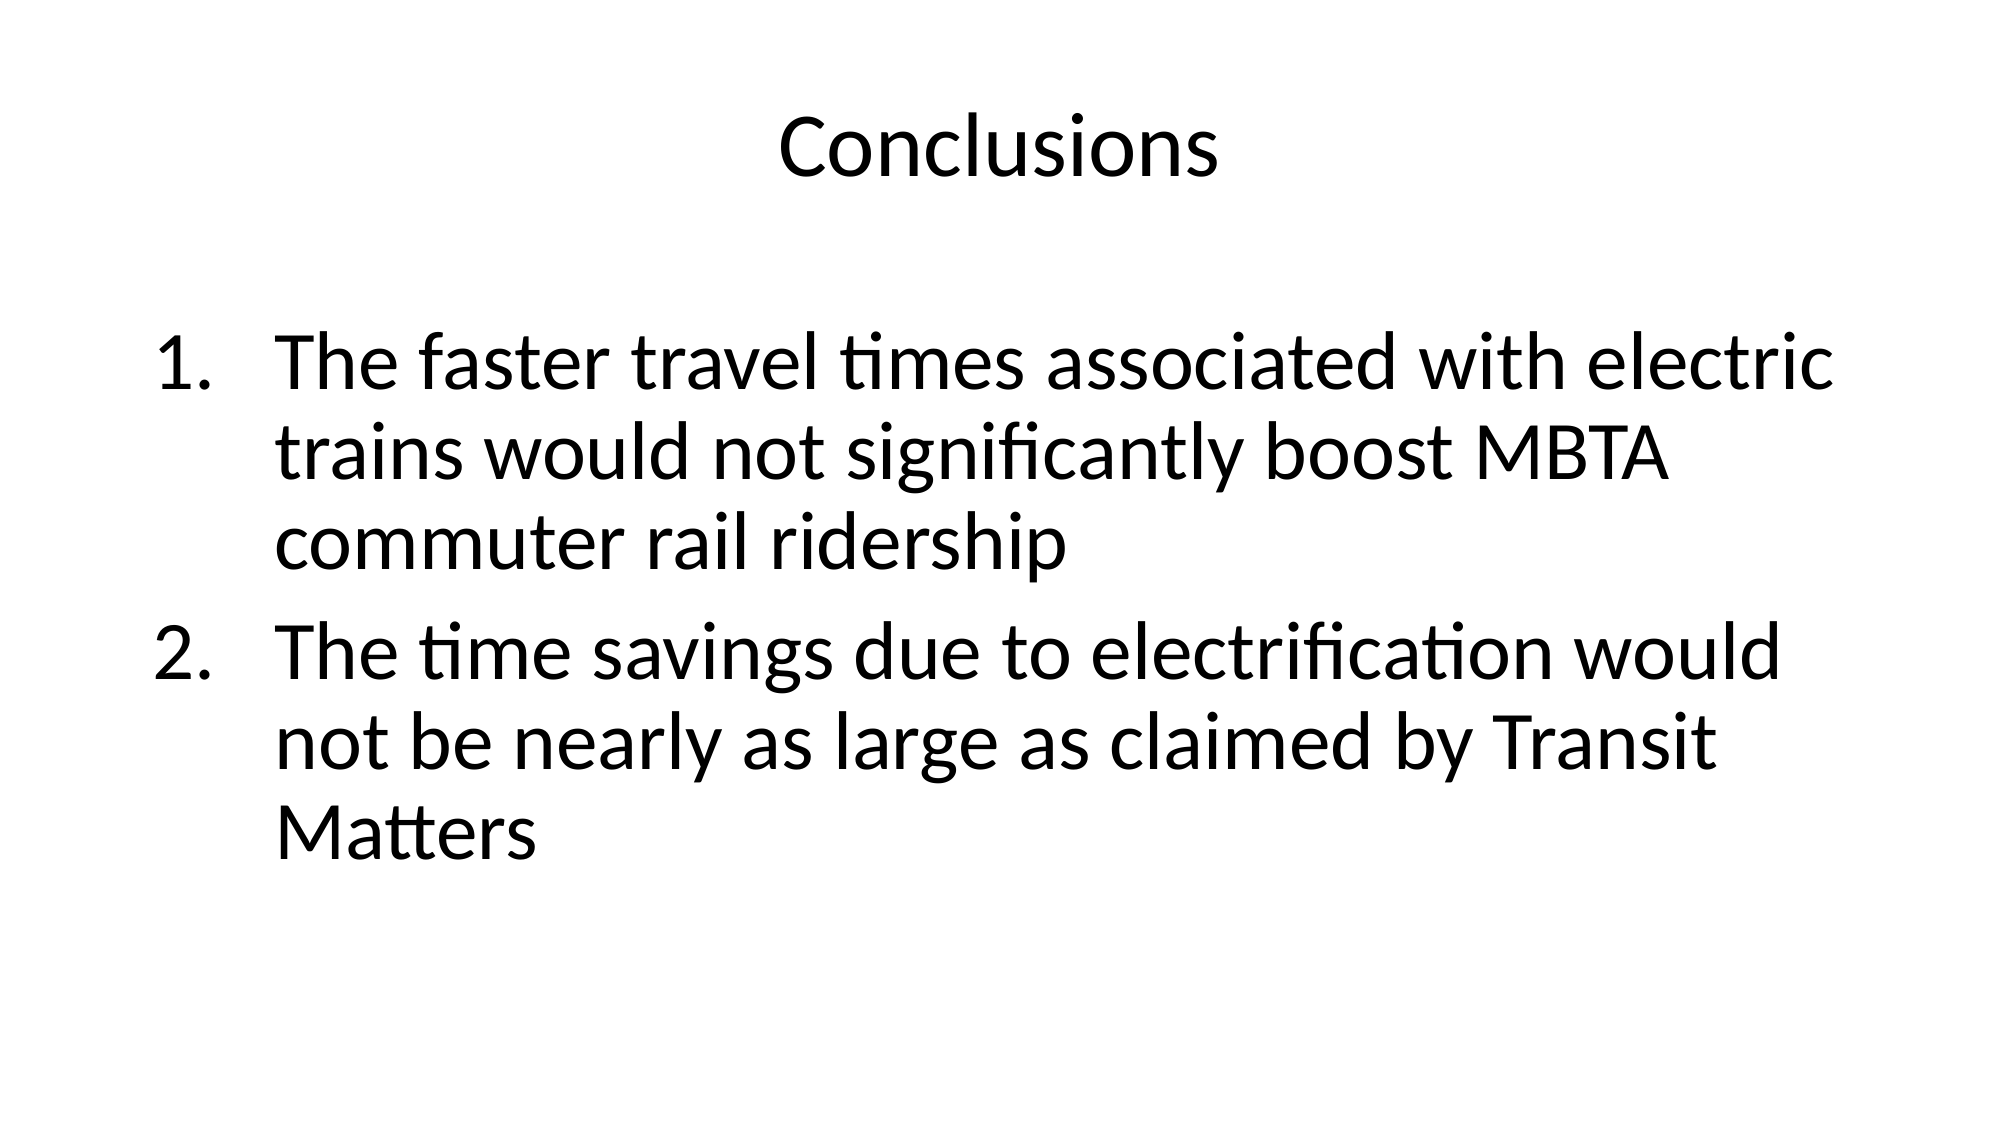

# Conclusions
The faster travel times associated with electric trains would not significantly boost MBTA commuter rail ridership
The time savings due to electrification would not be nearly as large as claimed by Transit Matters